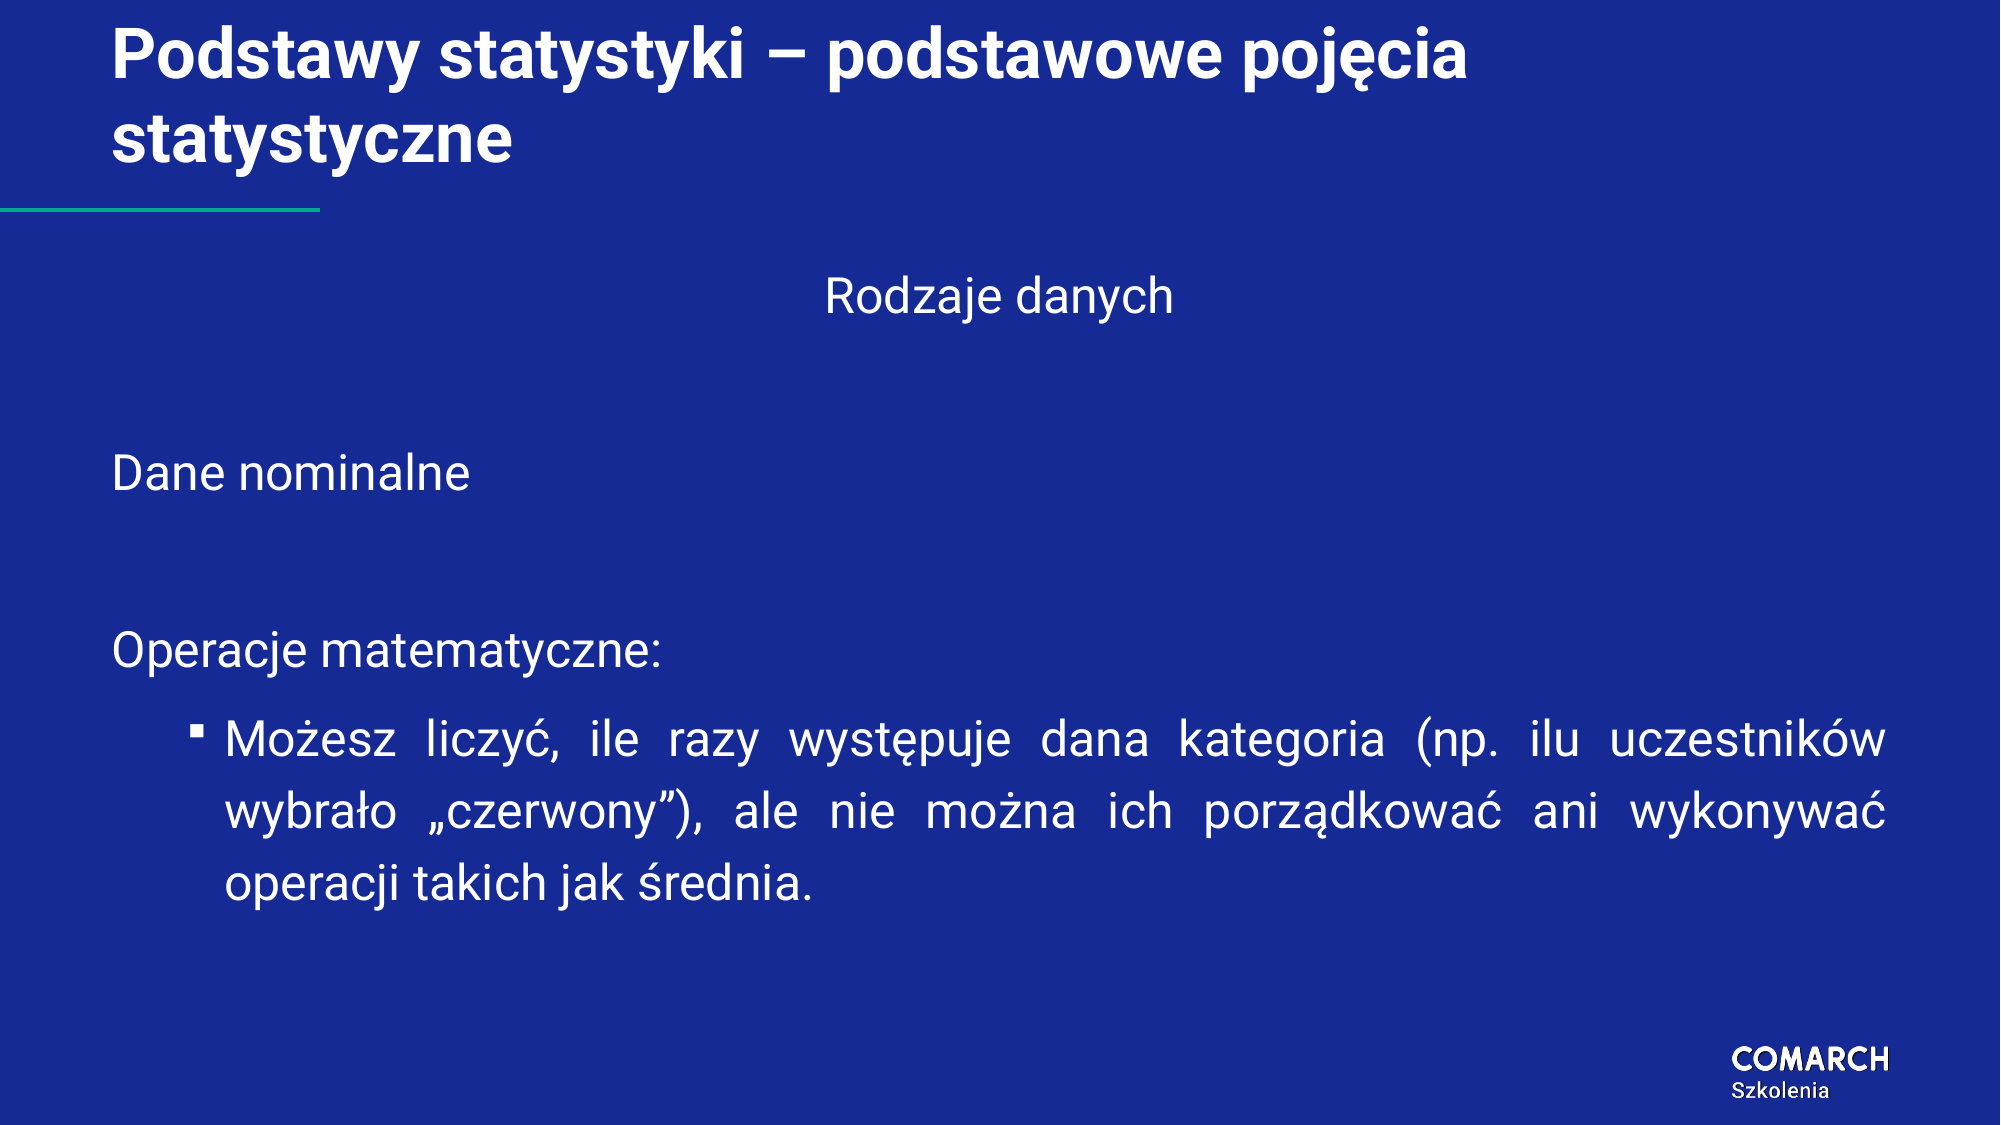

# Podstawy statystyki – podstawowe pojęcia statystyczne
Rodzaje danych

Dane nominalne

Operacje matematyczne:
Możesz liczyć, ile razy występuje dana kategoria (np. ilu uczestników wybrało „czerwony”), ale nie można ich porządkować ani wykonywać operacji takich jak średnia.